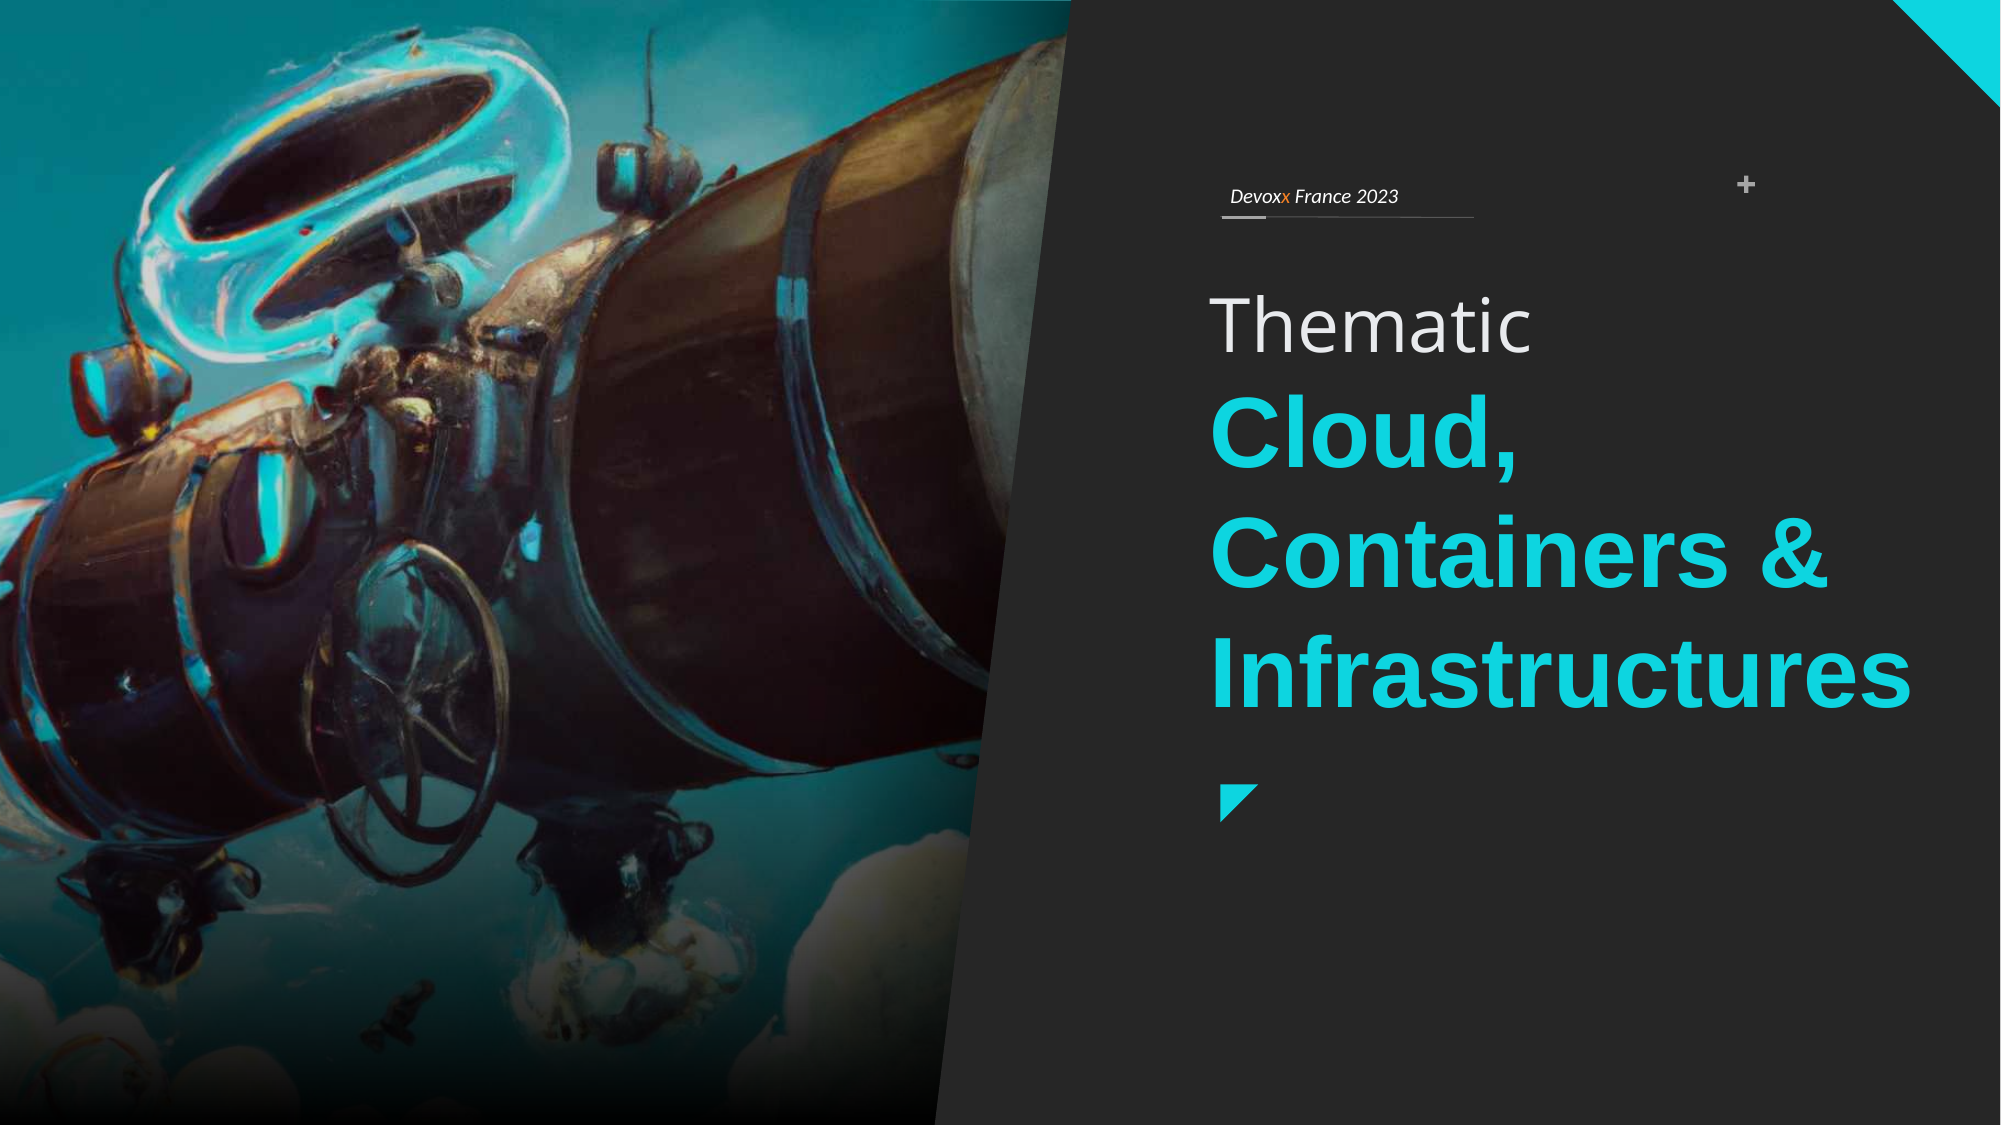

Devoxx France 2023

Thematic
Cloud,
Containers &
Infrastructures